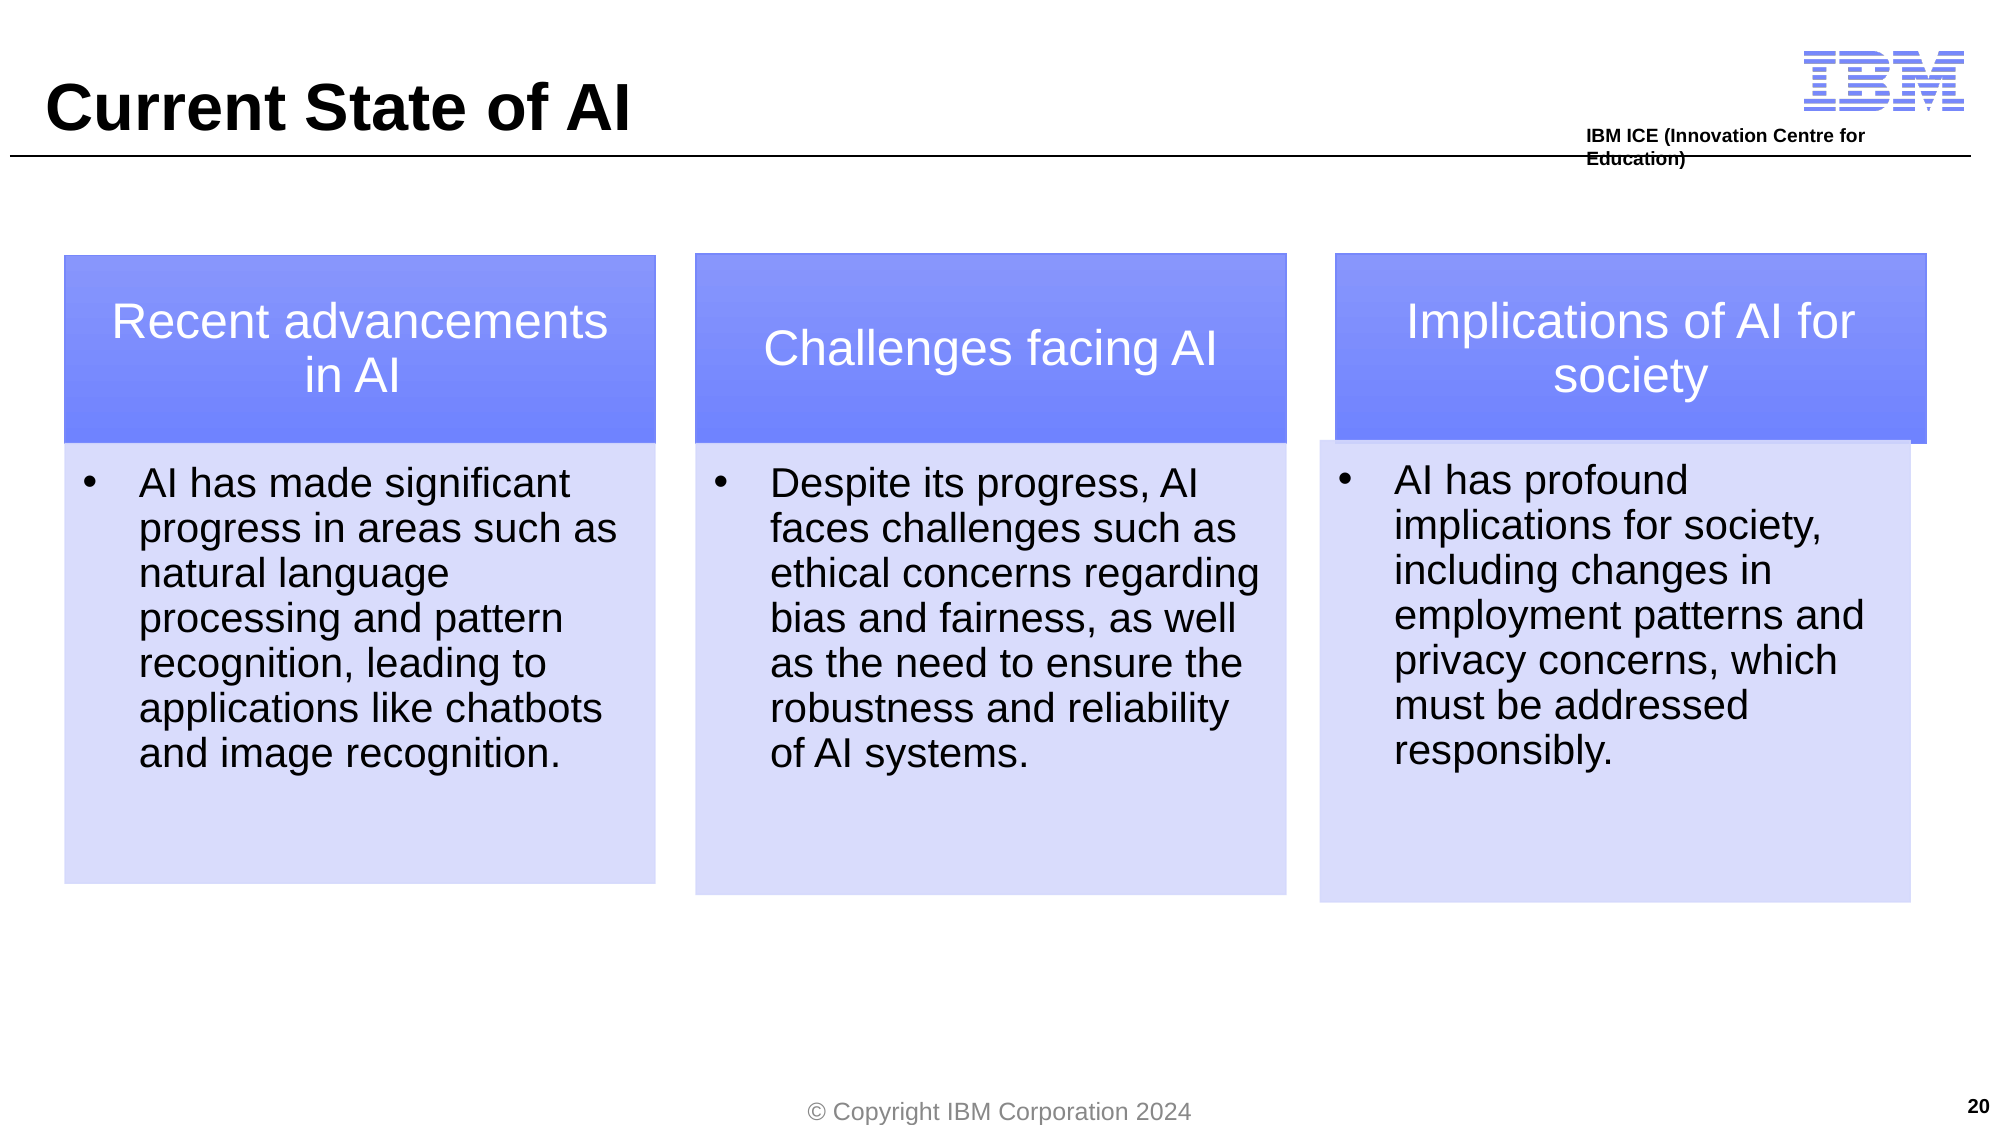

# Current State of AI
Challenges facing AI
Recent advancements in AI
AI has profound implications for society, including changes in employment patterns and privacy concerns, which must be addressed responsibly.
AI has made significant progress in areas such as natural language processing and pattern recognition, leading to applications like chatbots and image recognition.
Despite its progress, AI faces challenges such as ethical concerns regarding bias and fairness, as well as the need to ensure the robustness and reliability of AI systems.
Implications of AI for society
20
© Copyright IBM Corporation 2024